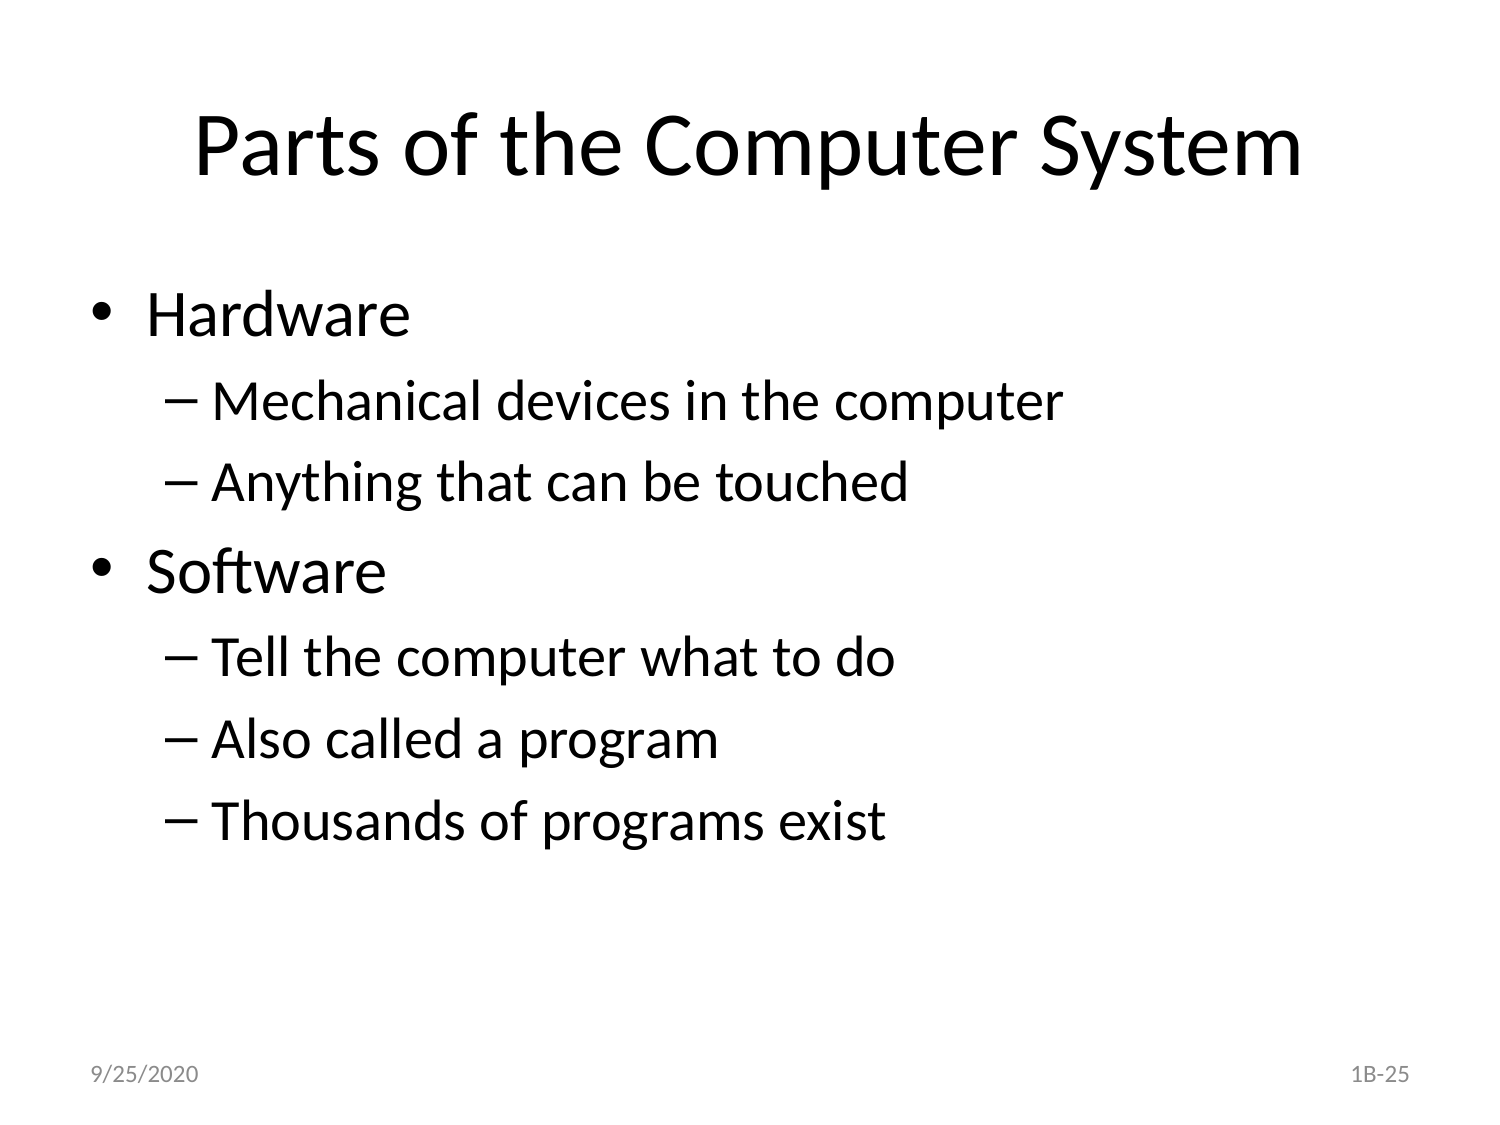

# Parts of the Computer System
Hardware
Mechanical devices in the computer
Anything that can be touched
Software
Tell the computer what to do
Also called a program
Thousands of programs exist

1B-25
9/25/2020